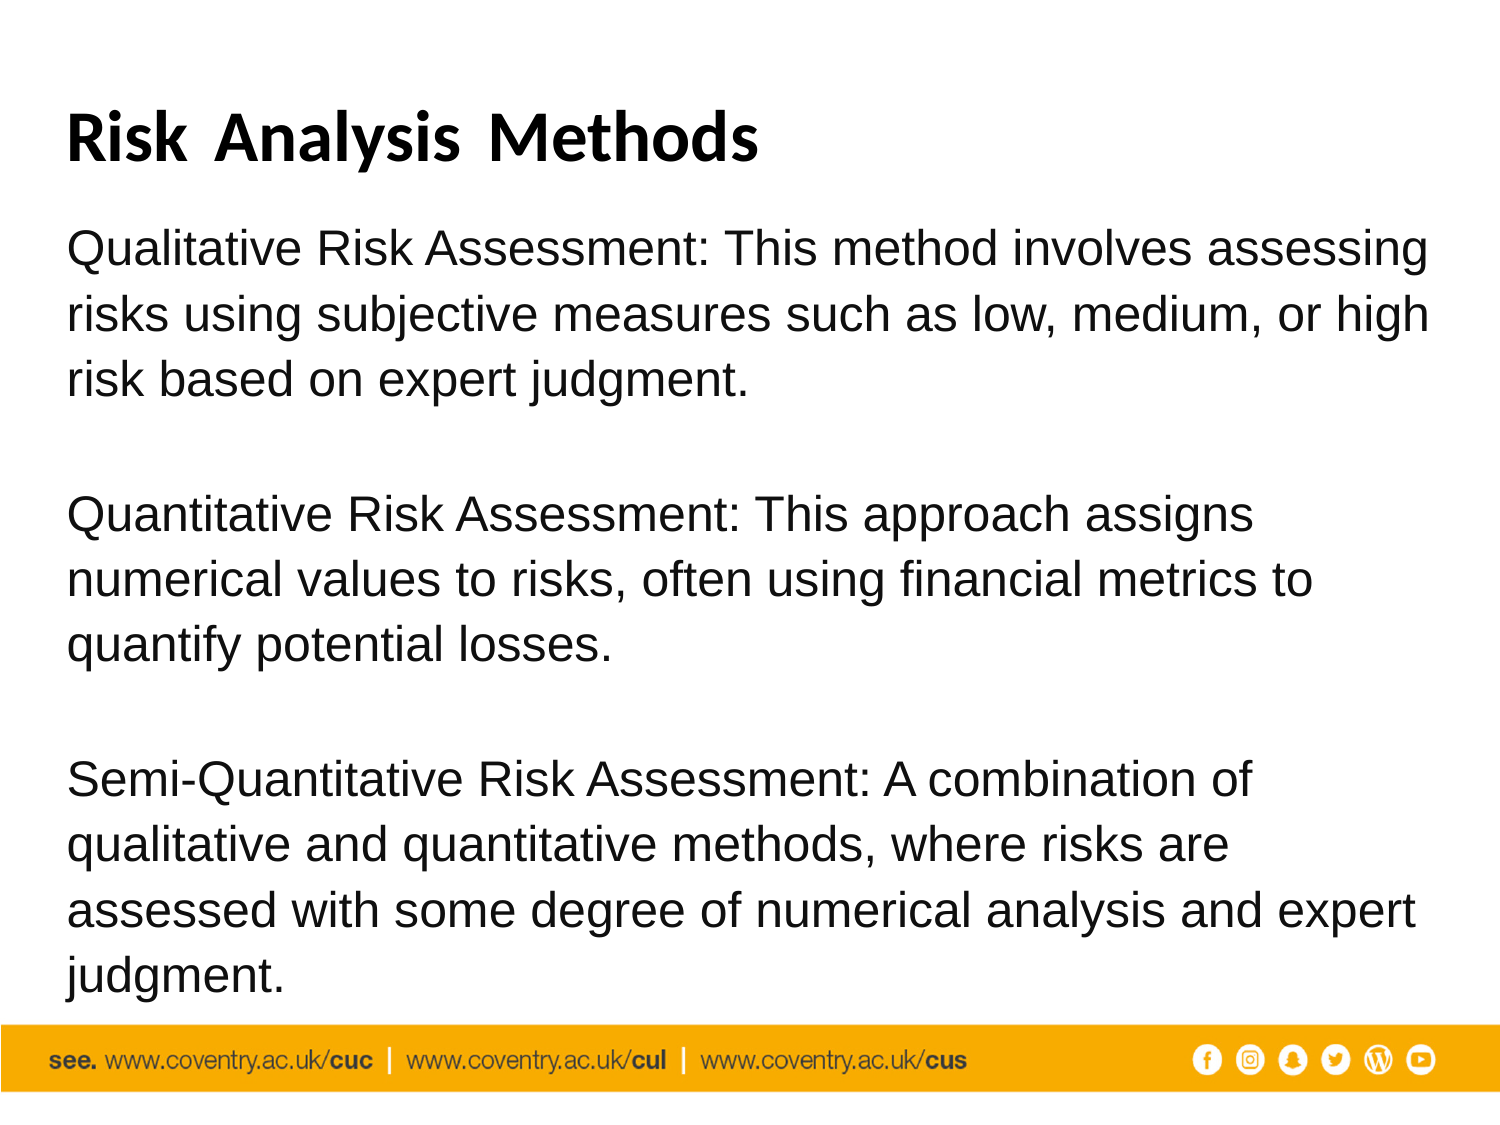

# Risk Analysis Methods
Qualitative Risk Assessment: This method involves assessing risks using subjective measures such as low, medium, or high risk based on expert judgment.

Quantitative Risk Assessment: This approach assigns numerical values to risks, often using financial metrics to quantify potential losses.

Semi-Quantitative Risk Assessment: A combination of qualitative and quantitative methods, where risks are assessed with some degree of numerical analysis and expert judgment.